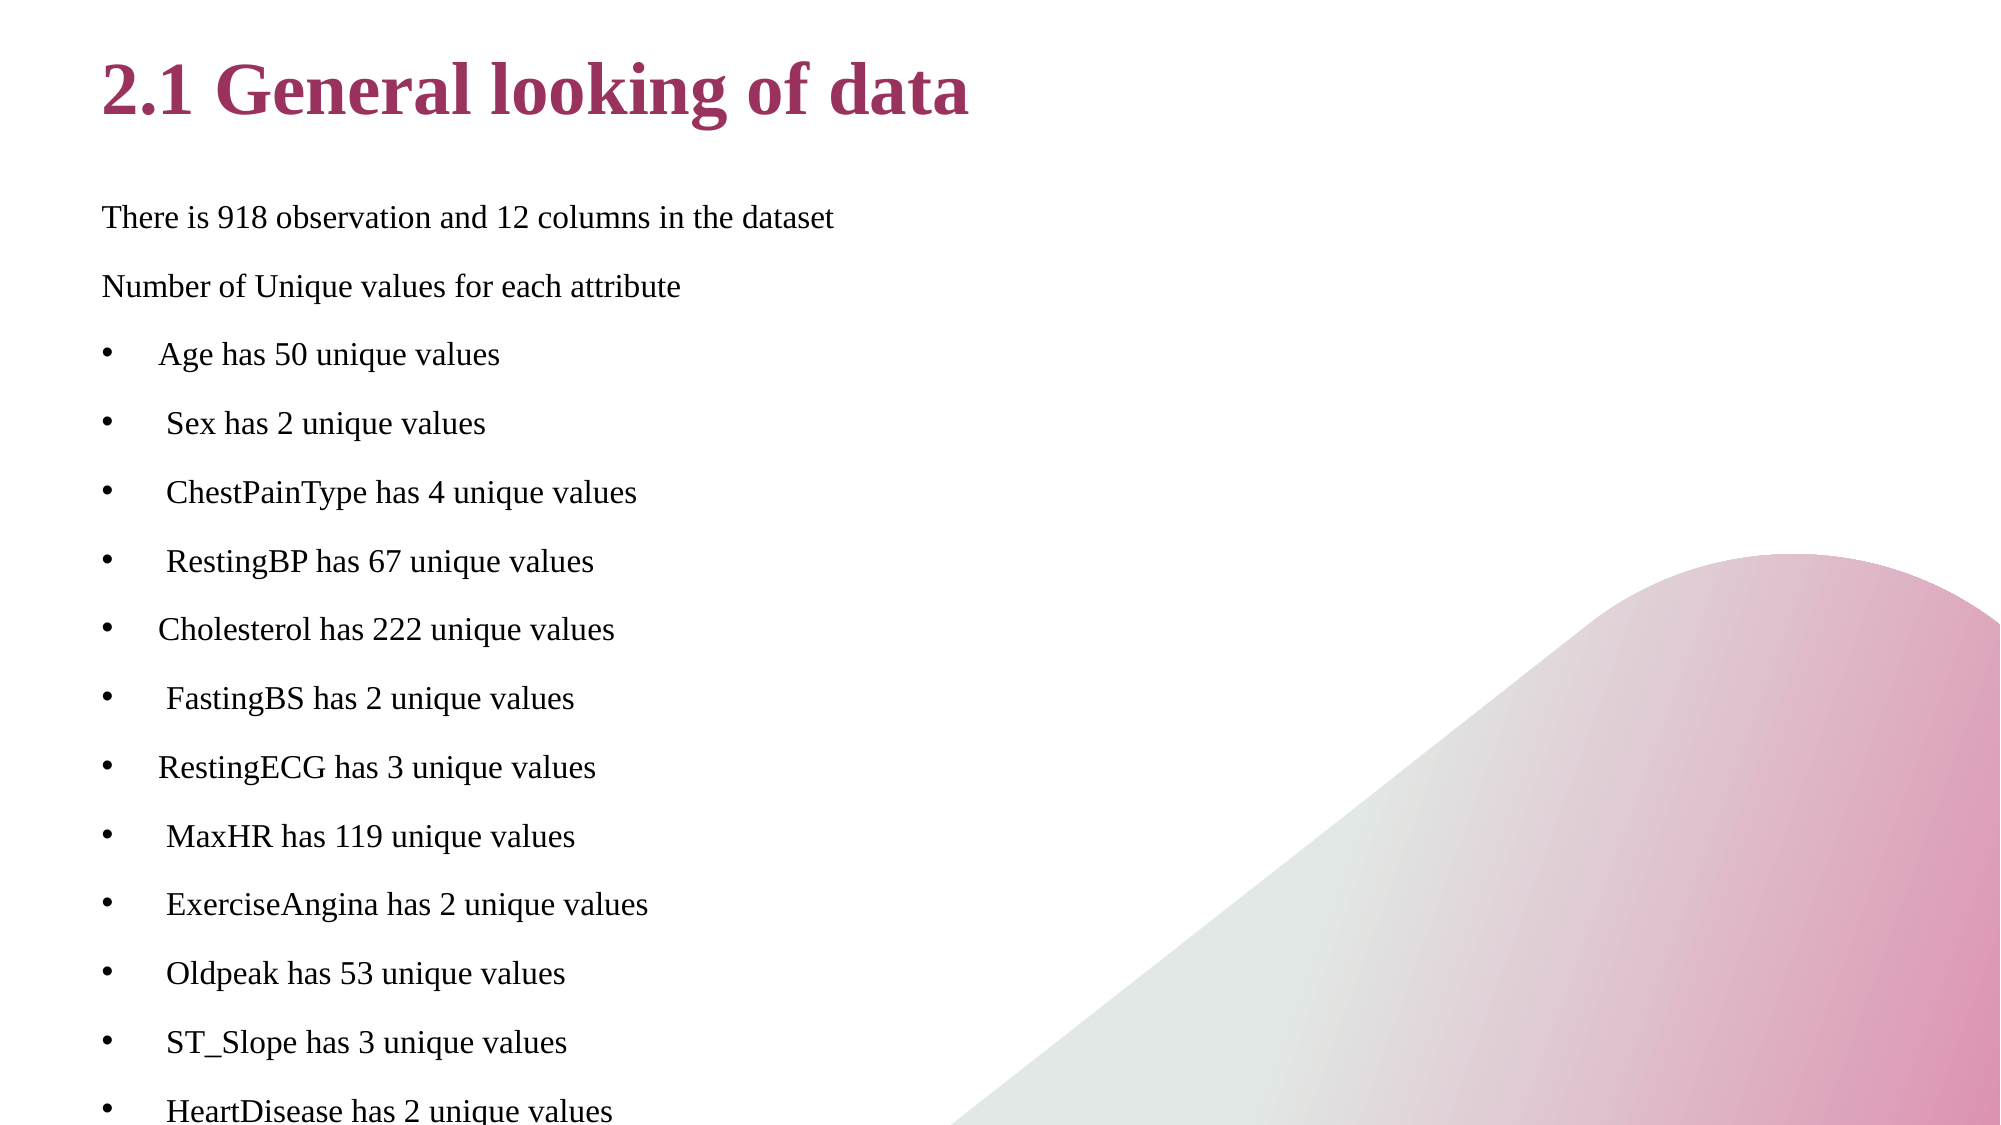

# 2.1 General looking of data
There is 918 observation and 12 columns in the dataset
Number of Unique values for each attribute
Age has 50 unique values
 Sex has 2 unique values
 ChestPainType has 4 unique values
 RestingBP has 67 unique values
Cholesterol has 222 unique values
 FastingBS has 2 unique values
RestingECG has 3 unique values
 MaxHR has 119 unique values
 ExerciseAngina has 2 unique values
 Oldpeak has 53 unique values
 ST_Slope has 3 unique values
 HeartDisease has 2 unique values